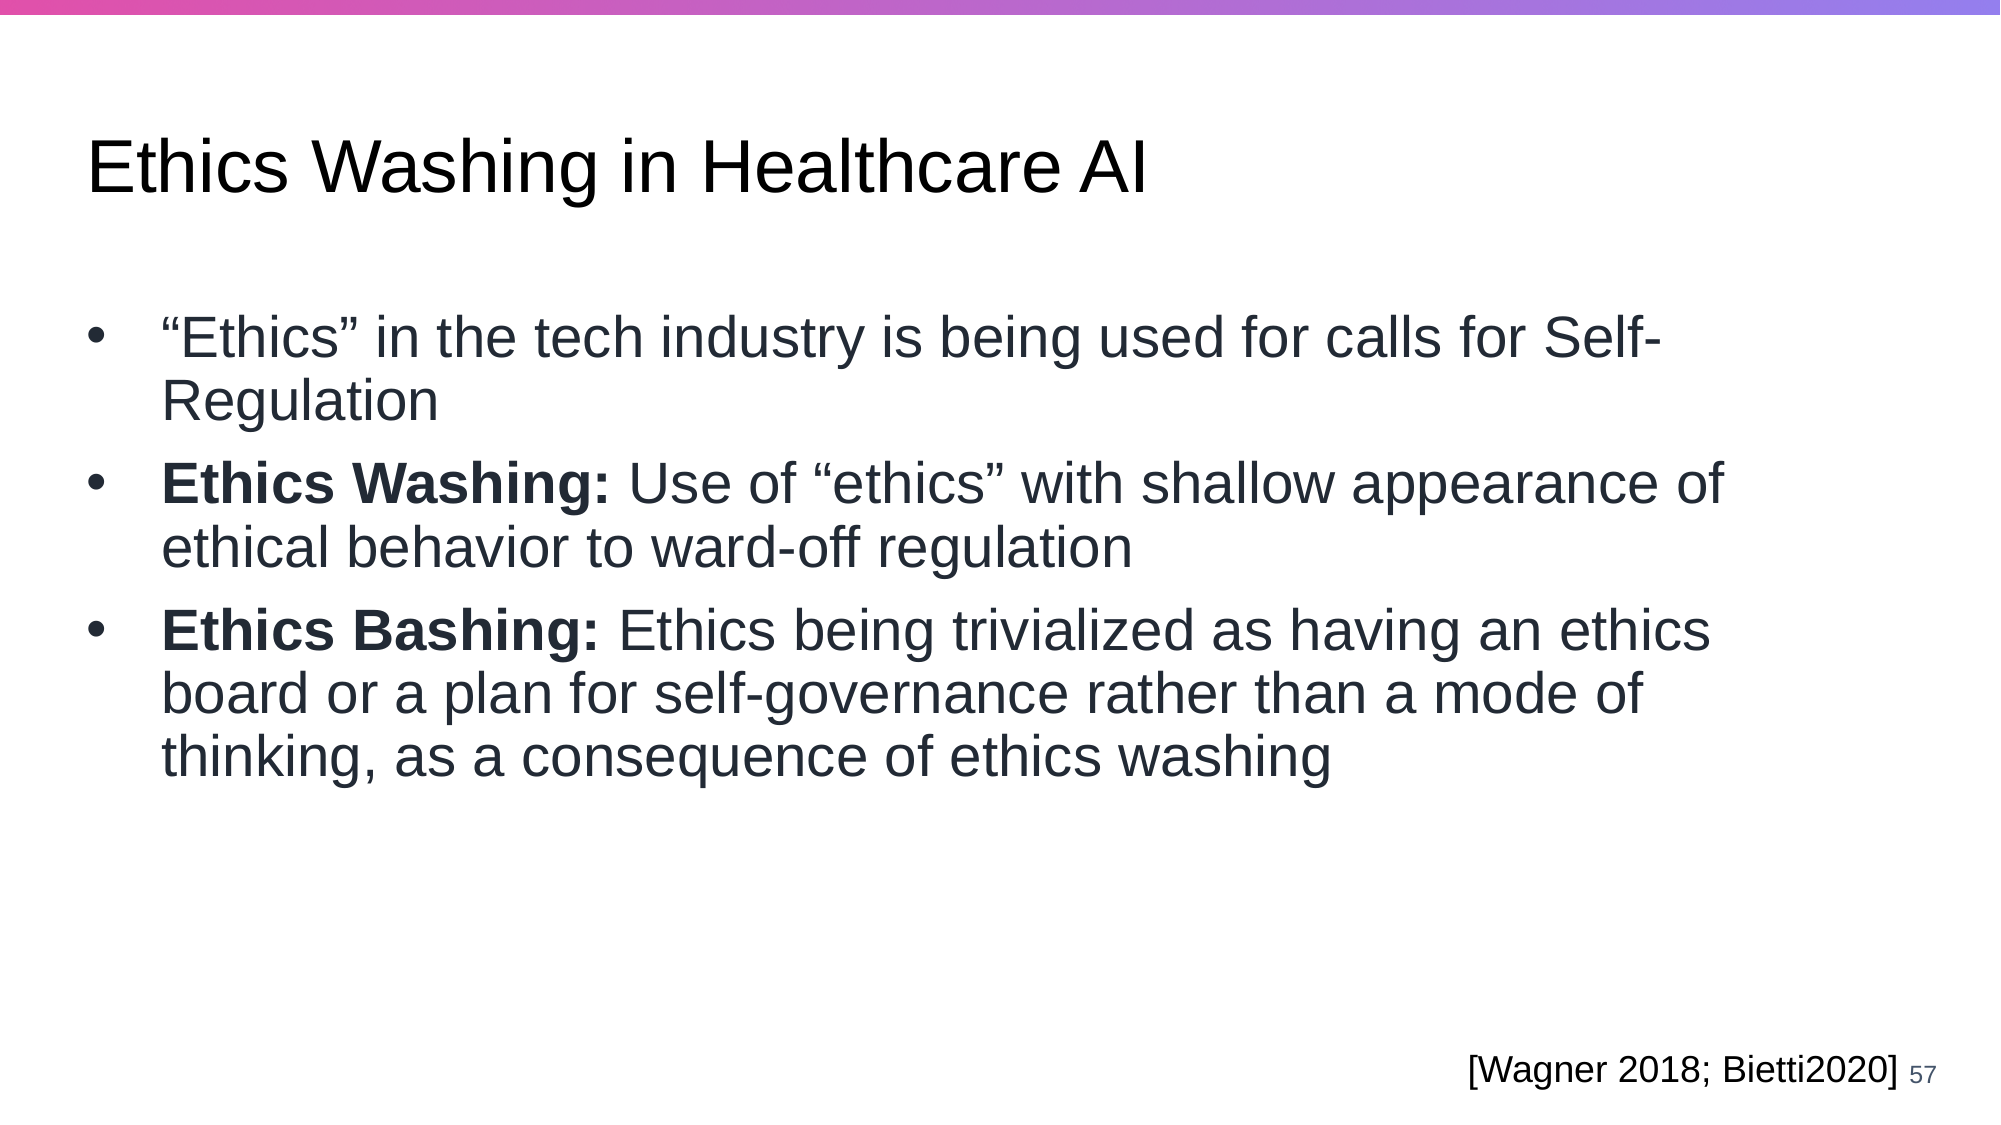

# Ethics Washing in Healthcare AI
“Ethics” in the tech industry is being used for calls for Self-Regulation
Ethics Washing: Use of “ethics” with shallow appearance of ethical behavior to ward-off regulation
Ethics Bashing: Ethics being trivialized as having an ethics board or a plan for self-governance rather than a mode of thinking, as a consequence of ethics washing

[Wagner 2018; Bietti2020]